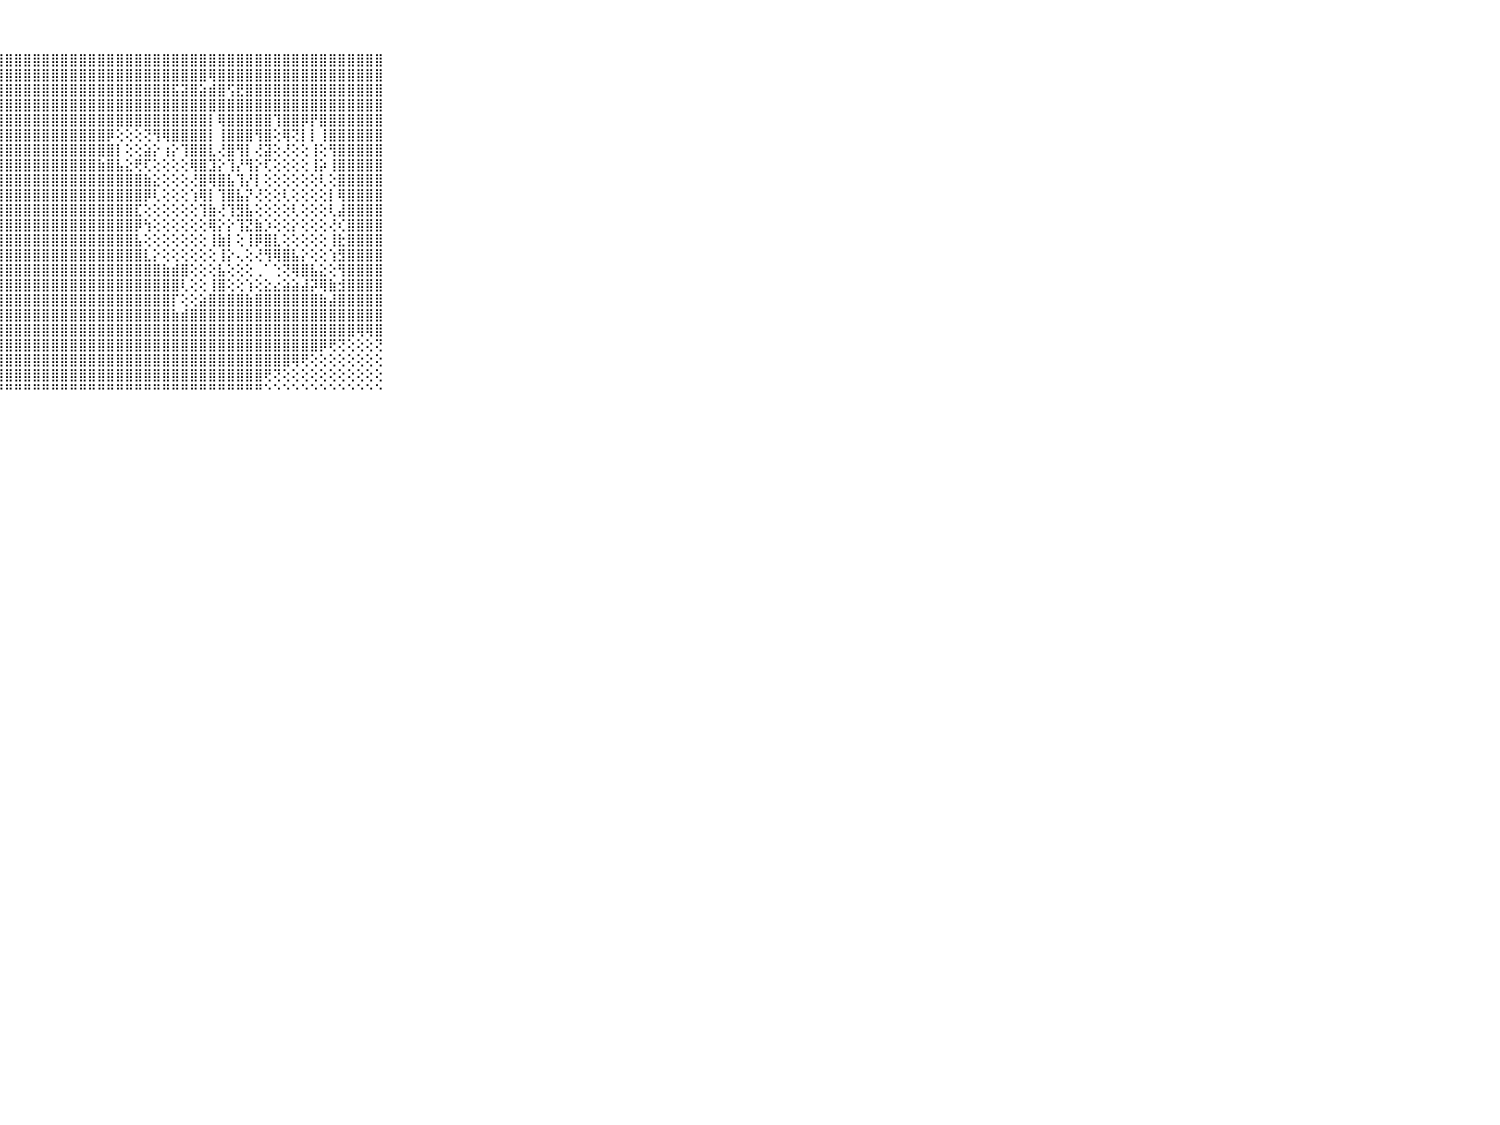

⠀⠀⠀⠀⠀⠀⠀⠀⠀⠀⠀⣿⣿⣿⣿⣿⣿⣿⣿⣿⣿⣿⣿⣿⣿⣿⣿⣿⣿⣿⣿⣿⣿⣿⣿⣿⣿⣿⣿⣿⣿⣿⣿⣿⣿⣿⣿⣿⣿⣿⣿⣿⣿⣿⣿⣿⣿⣿⣿⣿⣿⣿⣿⣿⣿⣿⣿⣿⣿⠀⠀⠀⠀⠀⠀⠀⠀⠀⠀⠀⠀
⠀⠀⠀⠀⠀⠀⠀⠀⠀⠀⠀⣿⣿⣿⣿⣿⣿⣿⣿⣿⣿⣿⣿⣿⣿⣿⣿⣿⣿⣿⣿⣿⣿⣿⣿⣿⣿⣿⣿⣿⣿⣿⣿⣿⣿⣿⣿⣿⣿⣿⢿⣿⣿⣿⣿⣿⣿⣿⣿⣿⣿⣿⣿⣿⣿⣿⣿⣿⣿⠀⠀⠀⠀⠀⠀⠀⠀⠀⠀⠀⠀
⠀⠀⠀⠀⠀⠀⠀⠀⠀⠀⠀⣿⣿⣿⣿⣿⣿⣿⣿⣿⣿⣿⣿⣿⣿⣿⣿⣿⣿⣿⣿⣿⣿⣿⣿⣿⣿⣿⣿⣿⣿⣿⣿⣿⣿⣿⣯⣽⣿⣵⣾⣿⢫⣟⣿⣿⣿⣿⣿⣿⣿⣿⣿⣿⣿⣿⣿⣿⣿⠀⠀⠀⠀⠀⠀⠀⠀⠀⠀⠀⠀
⠀⠀⠀⠀⠀⠀⠀⠀⠀⠀⠀⣿⣿⣿⣿⣿⣿⣿⣿⣿⣿⣿⣿⣿⣿⣿⣿⣿⣿⣿⣿⣿⣿⣿⣿⣿⣿⣿⣿⣿⣿⣿⣿⣿⣿⣿⣿⣿⣿⣿⣿⣿⣿⣿⣿⣿⣿⣿⣿⣿⣿⣿⣿⣿⣿⣿⣿⣿⣿⠀⠀⠀⠀⠀⠀⠀⠀⠀⠀⠀⠀
⠀⠀⠀⠀⠀⠀⠀⠀⠀⠀⠀⣿⣿⣿⣿⣿⣿⣿⣿⣿⣿⣿⣿⣿⣿⣿⣿⣿⣿⣿⣿⣿⣿⣿⣿⣿⣿⣿⣿⣿⣿⣿⣿⣿⣿⣿⣿⣿⣿⣿⡇⢿⣿⣿⣿⣿⣿⢹⣿⣿⡿⡟⣿⣿⣿⣿⣿⣿⣿⠀⠀⠀⠀⠀⠀⠀⠀⠀⠀⠀⠀
⠀⠀⠀⠀⠀⠀⠀⠀⠀⠀⠀⣿⣿⣿⣿⣿⣿⣿⣿⣿⣿⣿⣿⣿⣿⣿⣿⣿⣿⣿⣿⣿⣿⣿⣿⣿⣿⣿⣿⡿⢕⢕⢕⢝⢻⢿⣿⣿⣿⣿⡇⢸⣿⣿⣿⢻⣿⢕⢿⢝⡇⡇⢸⣿⣿⣿⣿⣿⣿⠀⠀⠀⠀⠀⠀⠀⠀⠀⠀⠀⠀
⠀⠀⠀⠀⠀⠀⠀⠀⠀⠀⠀⣿⣿⣿⣿⣿⣿⣿⣿⣿⣿⣿⣿⣿⣿⣿⣿⣿⣿⣿⣿⣿⣿⣿⣿⣿⣿⣿⣿⣿⡇⢕⢕⣵⡕⢰⡕⢹⣿⣿⣇⢜⣿⢻⡇⢜⣽⢕⢜⢕⢕⢸⢕⢻⣿⣿⣿⣿⣿⠀⠀⠀⠀⠀⠀⠀⠀⠀⠀⠀⠀
⠀⠀⠀⠀⠀⠀⠀⠀⠀⠀⠀⣿⣿⣿⣿⣿⣿⣿⣿⣿⣿⣿⣿⣿⣿⣿⣿⣿⣿⣿⣿⣿⣿⣿⣿⣿⣿⣿⣷⣿⣧⣕⢟⢏⢕⢕⢕⢕⢿⣿⣹⡕⢹⡜⢻⡕⢏⢕⢕⢕⢕⢸⡵⢸⣿⣿⣿⣿⣿⠀⠀⠀⠀⠀⠀⠀⠀⠀⠀⠀⠀
⠀⠀⠀⠀⠀⠀⠀⠀⠀⠀⠀⣿⣿⣿⣿⣿⣿⣿⣿⣿⣿⣿⣿⣿⣿⣿⣿⣿⣿⣿⣿⣿⣿⣿⣿⣿⣿⣿⣿⣿⣿⣿⣿⣷⣕⢕⢕⢕⢜⣿⢿⣿⣧⢹⡜⡇⢕⢕⢕⢕⢕⢕⢇⢕⣿⣿⣿⣿⣿⠀⠀⠀⠀⠀⠀⠀⠀⠀⠀⠀⠀
⠀⠀⠀⠀⠀⠀⠀⠀⠀⠀⠀⣿⣿⣿⣿⣿⣿⣿⣿⣿⣿⣿⣿⣿⣿⣿⣿⣿⣿⣿⣿⣿⣿⣿⣿⣿⣿⣿⣿⣿⣿⣿⣿⡿⢇⢕⢕⢕⢱⢿⡇⢹⣿⣧⡝⢜⢕⢕⢇⢕⢕⢕⢕⡇⢿⣿⣿⣿⣿⠀⠀⠀⠀⠀⠀⠀⠀⠀⠀⠀⠀
⠀⠀⠀⠀⠀⠀⠀⠀⠀⠀⠀⣿⣿⣿⣿⣿⣿⣿⣿⣿⣿⣿⣿⣿⣿⣿⣿⣿⣿⣿⣿⣿⣿⣿⣿⣿⣿⣿⣿⣿⣿⣿⣏⢕⢕⢕⢕⢕⢕⢹⣷⢜⢹⣻⣧⢕⢕⢕⢕⢇⢕⢕⢕⢇⣼⣿⣿⣿⣿⠀⠀⠀⠀⠀⠀⠀⠀⠀⠀⠀⠀
⠀⠀⠀⠀⠀⠀⠀⠀⠀⠀⠀⣿⣿⣿⣿⣿⣿⣿⣿⣿⣿⣿⣿⣿⣿⣿⣿⣿⣿⣿⣿⣿⣿⣿⣿⣿⣿⣿⣿⣿⣿⣿⡿⢳⢕⢕⢕⢕⢕⢕⢿⡕⡕⢹⣝⣷⡱⢕⢕⡕⢕⢕⢕⢜⢎⣿⣿⣿⣿⠀⠀⠀⠀⠀⠀⠀⠀⠀⠀⠀⠀
⠀⠀⠀⠀⠀⠀⠀⠀⠀⠀⠀⣿⣿⣿⣿⣿⣿⣿⣿⣿⣿⣿⣿⣿⣿⣿⣿⣿⣿⣿⣿⣿⣿⣿⣿⣿⣿⣿⣿⣿⣿⣿⣧⢕⢕⢕⢕⢕⢕⢕⢸⣷⡇⢕⢸⡿⣿⣇⢕⢕⢕⢕⢕⢸⣗⣿⣿⣿⣿⠀⠀⠀⠀⠀⠀⠀⠀⠀⠀⠀⠀
⠀⠀⠀⠀⠀⠀⠀⠀⠀⠀⠀⣿⣿⣿⣿⣿⣿⣿⣿⣿⣿⣿⣿⣿⣿⣿⣿⣿⣿⣿⣿⣿⣿⣿⣿⣿⣿⣿⣿⣿⣿⣿⣿⣇⡕⢕⢕⢕⢕⢕⢕⢸⡕⢄⢕⢜⢻⢿⣿⣧⡕⢕⢕⢱⣻⣿⣿⣿⣿⠀⠀⠀⠀⠀⠀⠀⠀⠀⠀⠀⠀
⠀⠀⠀⠀⠀⠀⠀⠀⠀⠀⠀⣿⣿⣿⣿⣿⣿⣿⣿⣿⣿⣿⣿⣿⣿⣿⣿⣿⣿⣿⣿⣿⣿⣿⣿⣿⣿⣿⣿⣿⣿⣿⣿⣿⣿⣷⣾⣿⢕⢕⢕⣧⢕⢕⢕⢀⠁⢑⢝⢿⣿⣧⣕⢕⢻⣿⣿⣿⣿⠀⠀⠀⠀⠀⠀⠀⠀⠀⠀⠀⠀
⠀⠀⠀⠀⠀⠀⠀⠀⠀⠀⠀⣿⣿⣿⣿⣿⣿⣿⣿⣿⣿⣿⣿⣿⣿⣿⣿⣿⣿⣿⣿⣿⣿⣿⣿⣿⣿⣿⣿⣿⣿⣿⣿⣿⣿⣿⣿⢇⢕⢕⢸⣿⢕⢕⢱⢕⣕⣔⣵⣵⣼⡽⢿⣷⣺⣿⣿⣿⣿⠀⠀⠀⠀⠀⠀⠀⠀⠀⠀⠀⠀
⠀⠀⠀⠀⠀⠀⠀⠀⠀⠀⠀⣿⣿⣿⣿⣿⣿⣿⣿⣿⣿⣿⣿⣿⣿⣿⣿⣿⣿⣿⣿⣿⣿⣿⣿⣿⣿⣿⣿⣿⣿⣿⣿⣿⣿⣿⡏⢕⢕⣵⣿⣿⣿⣿⣷⣿⣿⣿⣿⣿⣿⣿⣷⣼⣿⣿⣿⣿⣿⠀⠀⠀⠀⠀⠀⠀⠀⠀⠀⠀⠀
⠀⠀⠀⠀⠀⠀⠀⠀⠀⠀⠀⣿⣿⣿⣿⣿⣿⣿⣿⣿⣿⣿⣿⣿⣿⣿⣿⣿⣿⣿⣿⣿⣿⣿⣿⣿⣿⣿⣿⣿⣿⣿⣿⣿⣿⣿⣷⣾⣿⣿⣿⣿⣿⣿⣿⣿⣿⣿⣿⣿⣿⣿⣿⣿⣿⣿⣿⣿⣿⠀⠀⠀⠀⠀⠀⠀⠀⠀⠀⠀⠀
⠀⠀⠀⠀⠀⠀⠀⠀⠀⠀⠀⣿⣿⣿⣿⣿⣿⣿⣿⣿⣿⣿⣿⣿⣿⣿⣿⣿⣿⣿⣿⣿⣿⣿⣿⣿⣿⣿⣿⣿⣿⣿⣿⣿⣿⣿⣿⣿⣿⣿⣿⣿⣿⣿⣿⣿⣿⣿⣿⣿⣿⣿⣿⣿⣿⣿⢿⢿⣿⠀⠀⠀⠀⠀⠀⠀⠀⠀⠀⠀⠀
⠀⠀⠀⠀⠀⠀⠀⠀⠀⠀⠀⣿⣿⣿⣿⣿⣿⣿⣿⣿⣿⣿⣿⣿⣿⣿⣿⣿⣿⣿⣿⣿⣿⣿⣿⣿⣿⣿⣿⣿⣿⣿⣿⣿⣿⣿⣿⣿⣿⣿⣿⣿⣿⣿⣿⣿⣿⣿⣿⣿⣿⣿⡿⢟⢝⢕⢕⢕⢝⠀⠀⠀⠀⠀⠀⠀⠀⠀⠀⠀⠀
⠀⠀⠀⠀⠀⠀⠀⠀⠀⠀⠀⣿⣿⣿⣿⣿⣿⣿⣿⣿⣿⣿⣿⣿⣿⣿⣿⣿⣿⣿⣿⣿⣿⣿⣿⣿⣿⣿⣿⣿⣿⣿⣿⣿⣿⣿⣿⣿⣿⣿⣿⣿⣿⣿⣿⣿⣿⣿⣿⢿⢟⢕⢕⢕⢕⢕⢕⢕⢕⠀⠀⠀⠀⠀⠀⠀⠀⠀⠀⠀⠀
⠀⠀⠀⠀⠀⠀⠀⠀⠀⠀⠀⣿⣿⣿⣿⣿⣿⣿⣿⣿⣿⣿⣿⣿⣿⣿⣿⣿⣿⣿⣿⣿⣿⣿⣿⣿⣿⣿⣿⣿⣿⣿⣿⣿⣿⣿⣿⣿⣿⣿⣿⣿⣿⣿⣿⣿⢟⢝⢕⢕⢕⢕⢕⢕⢕⢕⢕⢕⢕⠀⠀⠀⠀⠀⠀⠀⠀⠀⠀⠀⠀
⠀⠀⠀⠀⠀⠀⠀⠀⠀⠀⠀⠛⠛⠛⠛⠛⠛⠛⠛⠛⠛⠛⠛⠛⠛⠛⠛⠛⠛⠛⠛⠛⠛⠛⠛⠛⠛⠛⠛⠛⠛⠛⠛⠛⠛⠛⠛⠛⠛⠛⠛⠛⠛⠛⠛⠛⠑⠑⠑⠑⠑⠑⠑⠑⠑⠑⠑⠑⠑⠀⠀⠀⠀⠀⠀⠀⠀⠀⠀⠀⠀